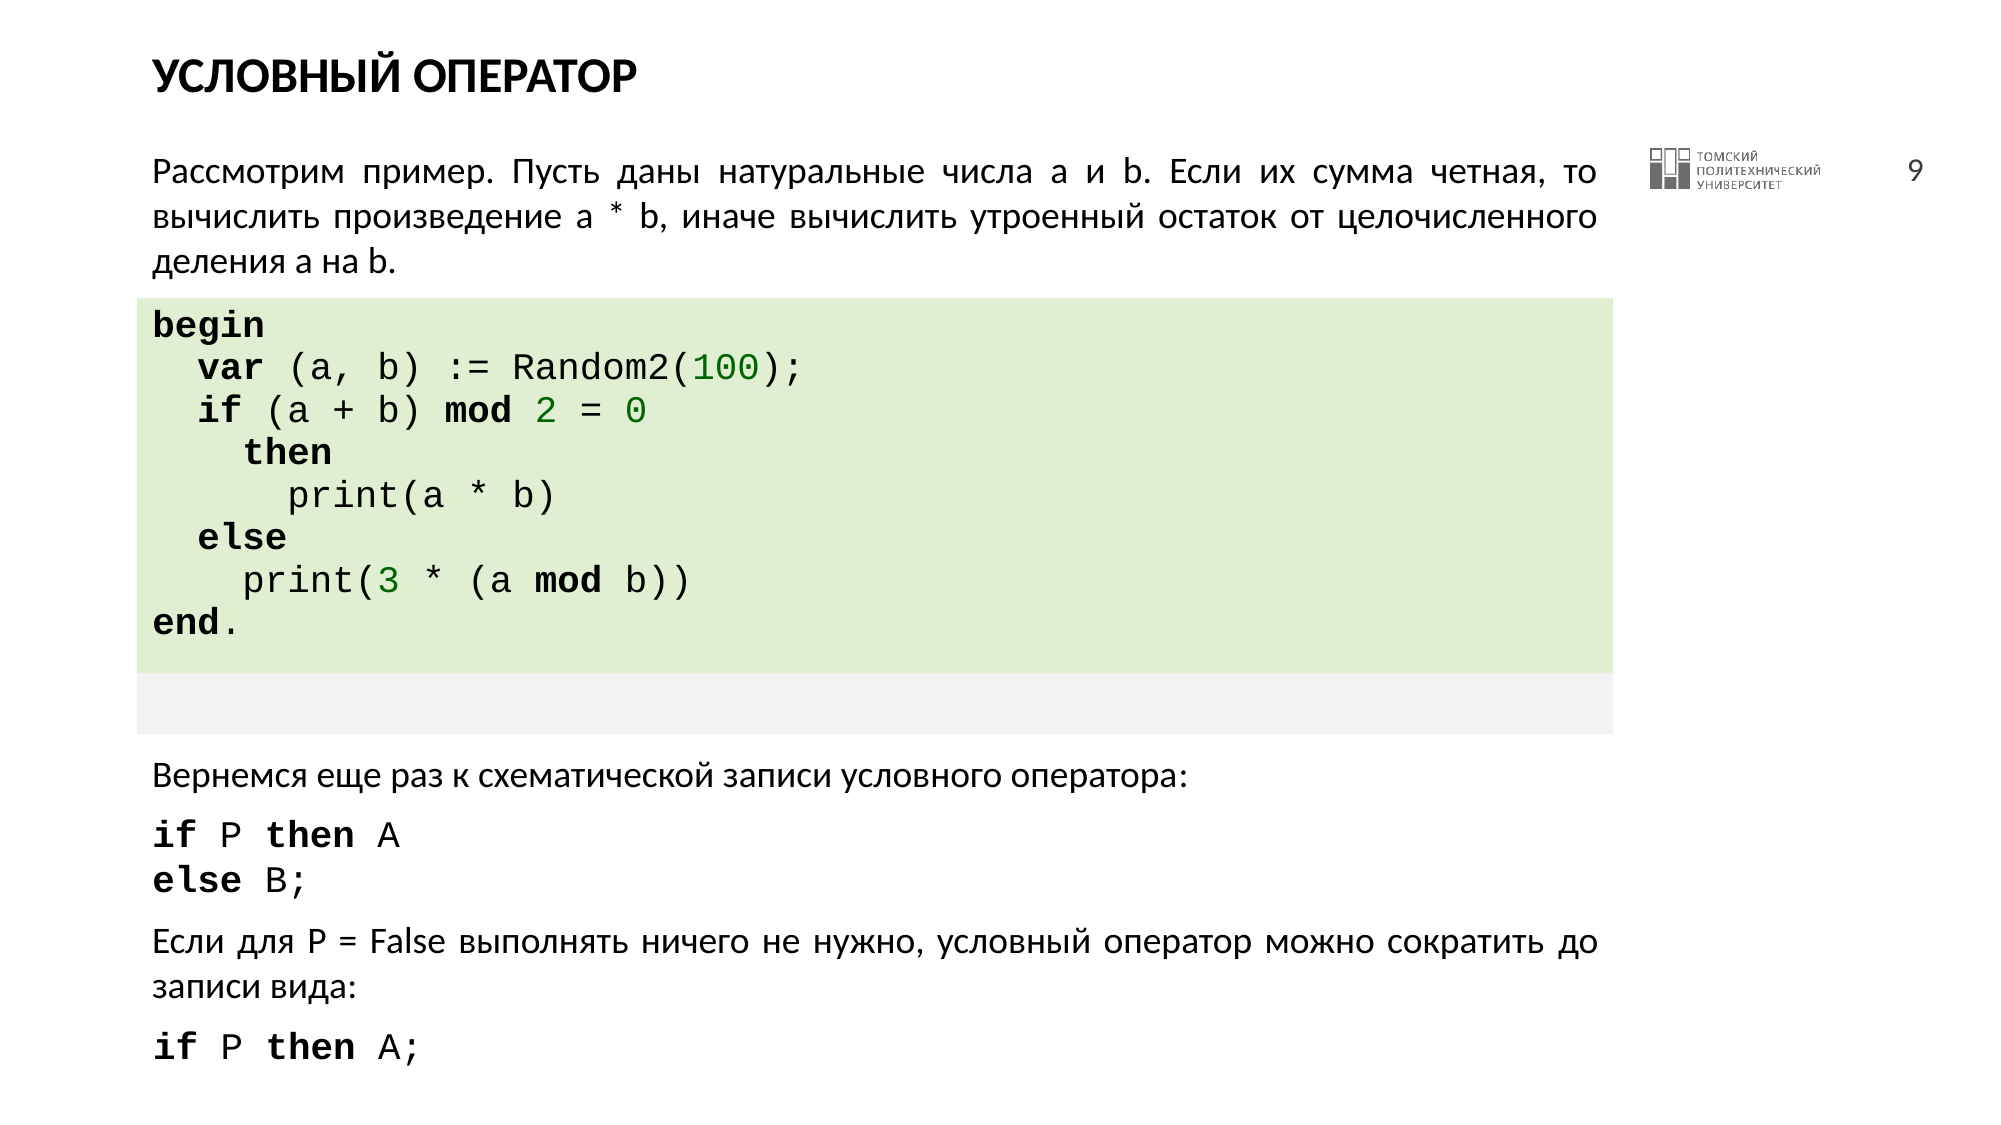

# УСЛОВНЫЙ ОПЕРАТОР
Рассмотрим пример. Пусть даны натуральные числа a и b. Если их сумма четная, то вычислить произведение a * b, иначе вычислить утроенный остаток от целочисленного деления a на b.
| begin var (a, b) := Random2(100); if (a + b) mod 2 = 0 then print(a \* b) else print(3 \* (a mod b)) end. |
| --- |
|  |

Вернемся еще раз к схематической записи условного оператора:
if P then A
else B;
Если для P = False выполнять ничего не нужно, условный оператор можно сократить до записи вида:
if P then A;